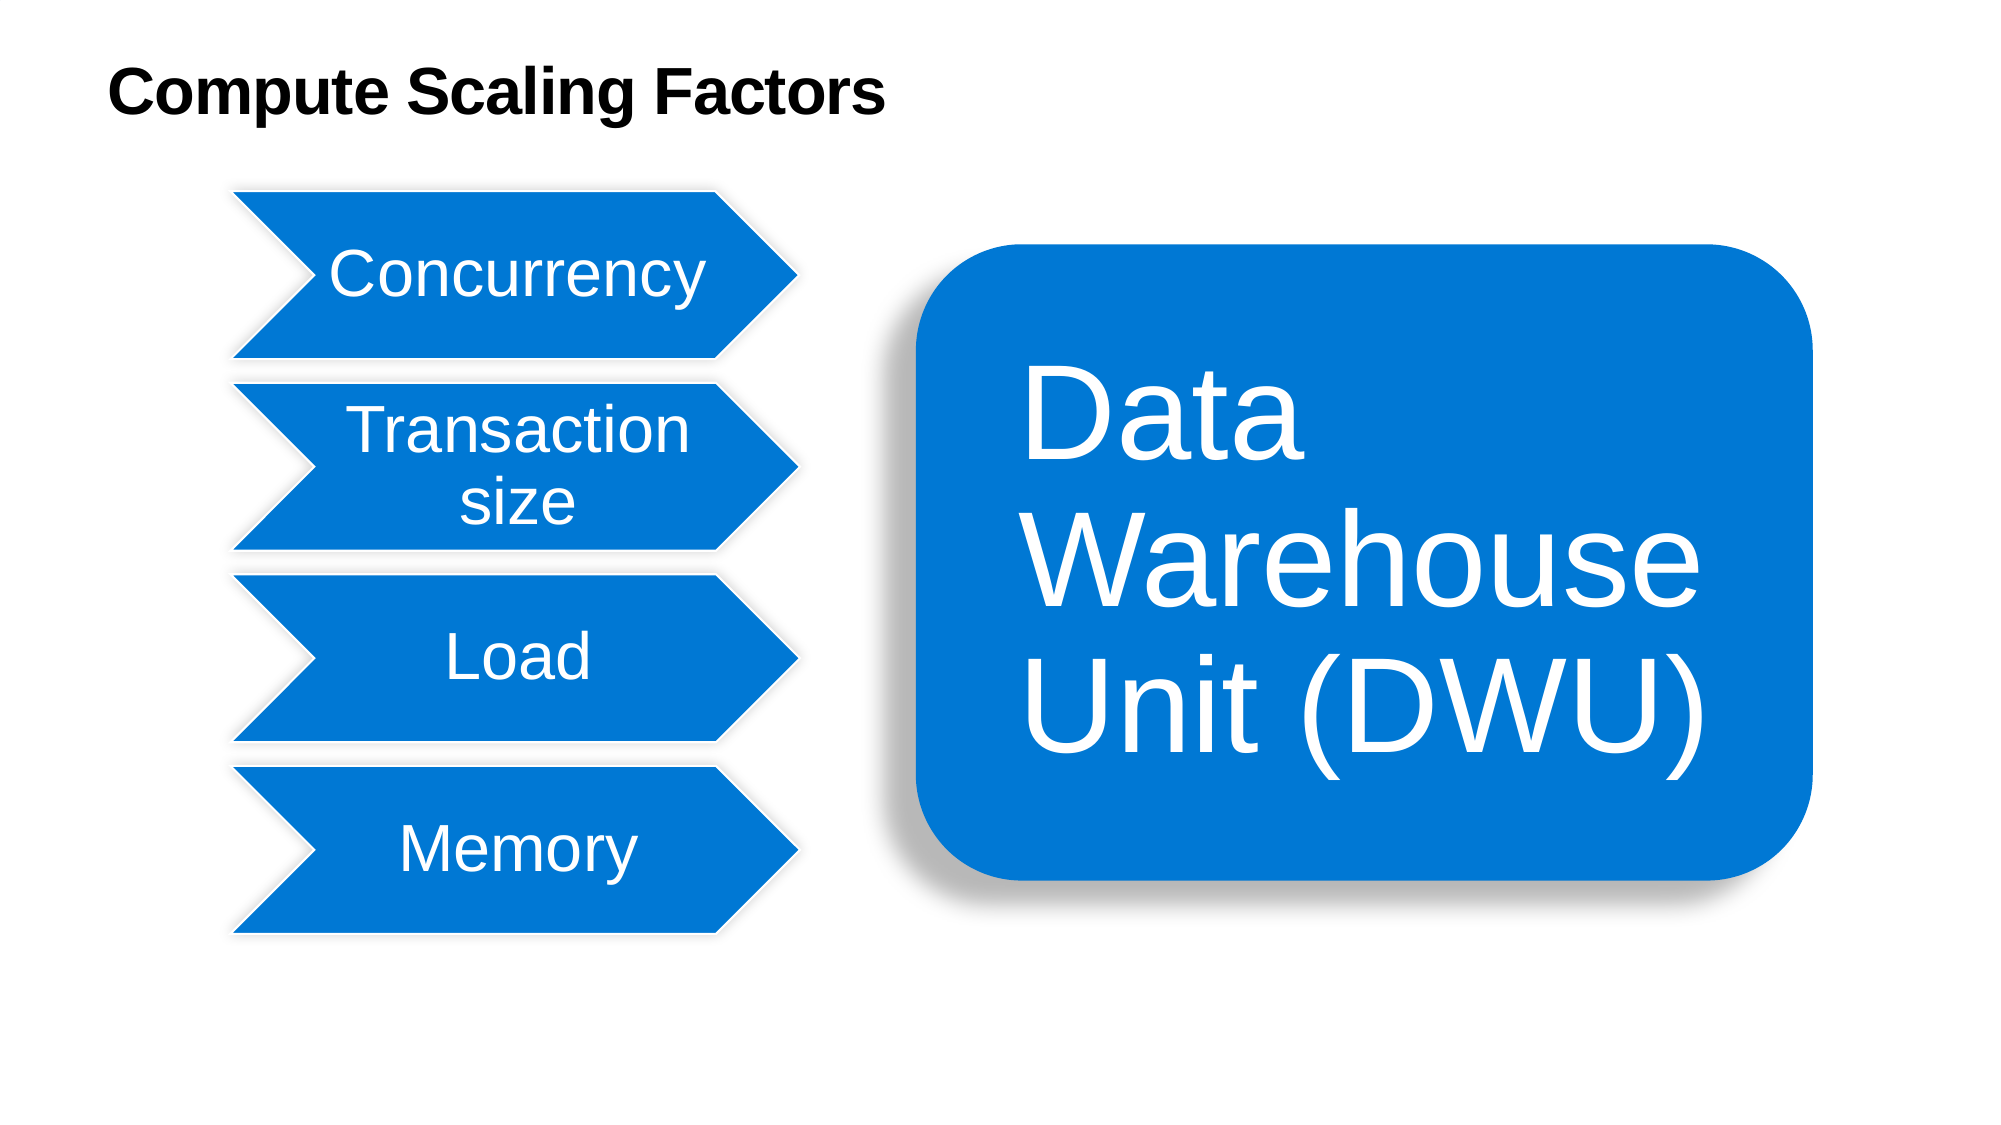

# Compute Scaling Factors
Data Warehouse Unit (DWU)
Concurrency
Transaction size
Load
Memory